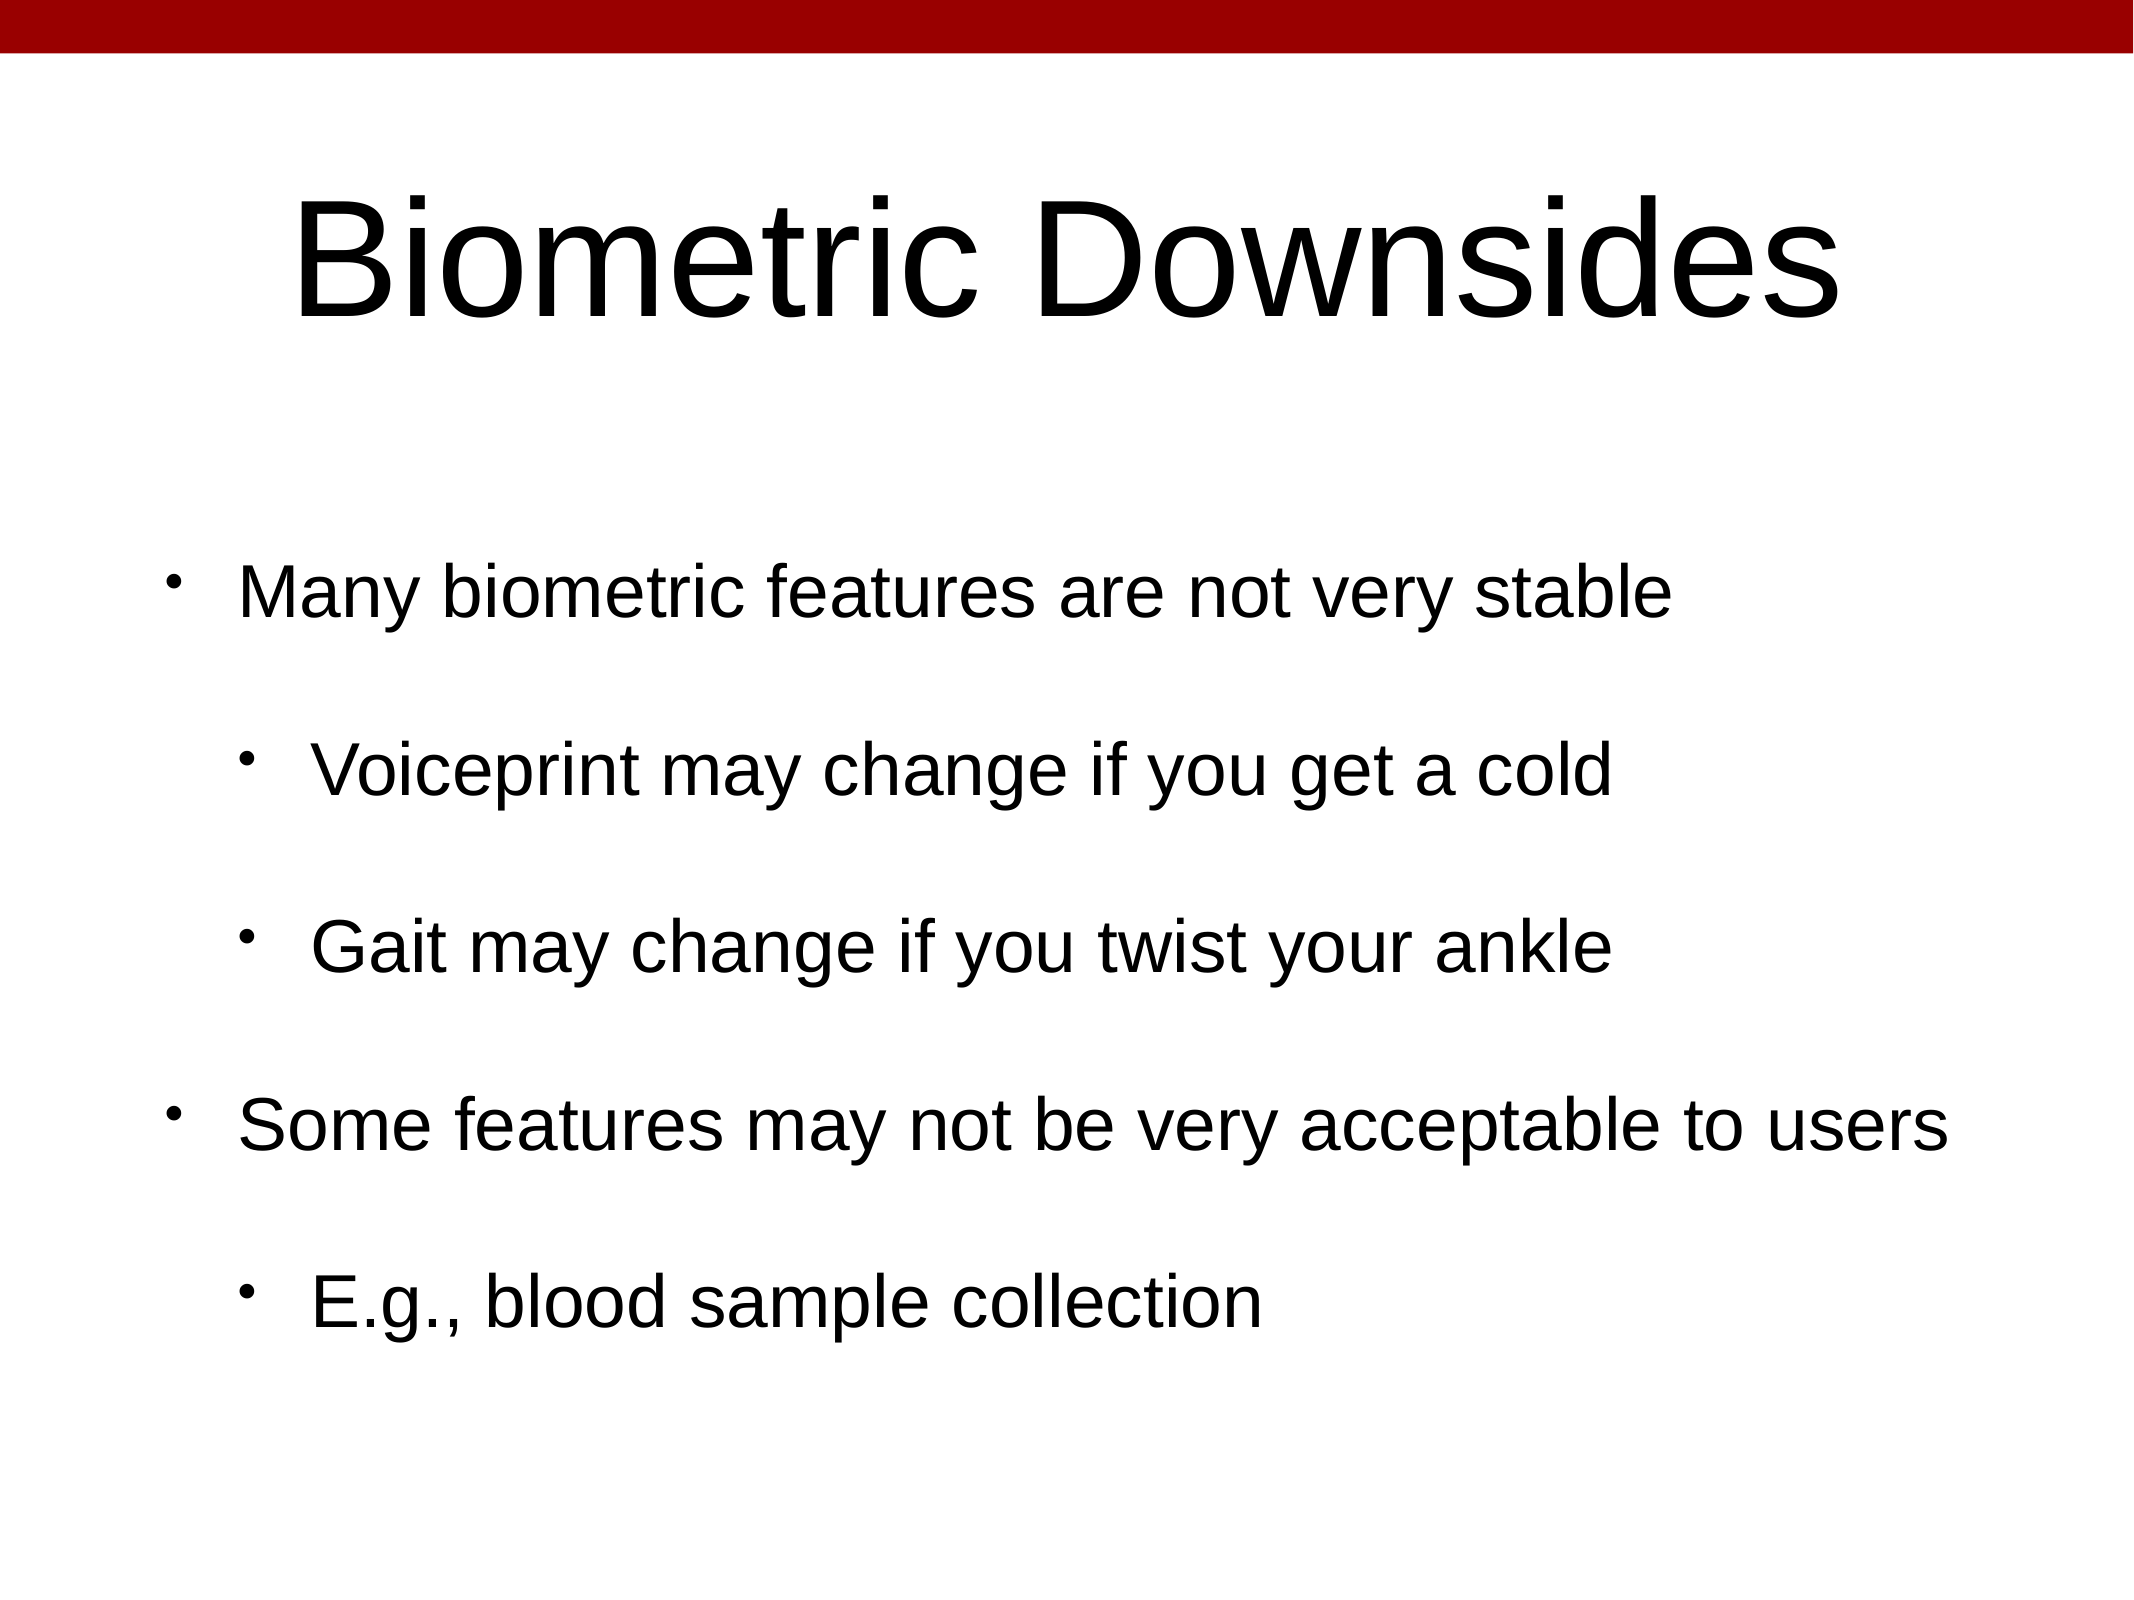

# Biometric Downsides
Many biometric features are not very stable
Voiceprint may change if you get a cold
Gait may change if you twist your ankle
Some features may not be very acceptable to users
E.g., blood sample collection